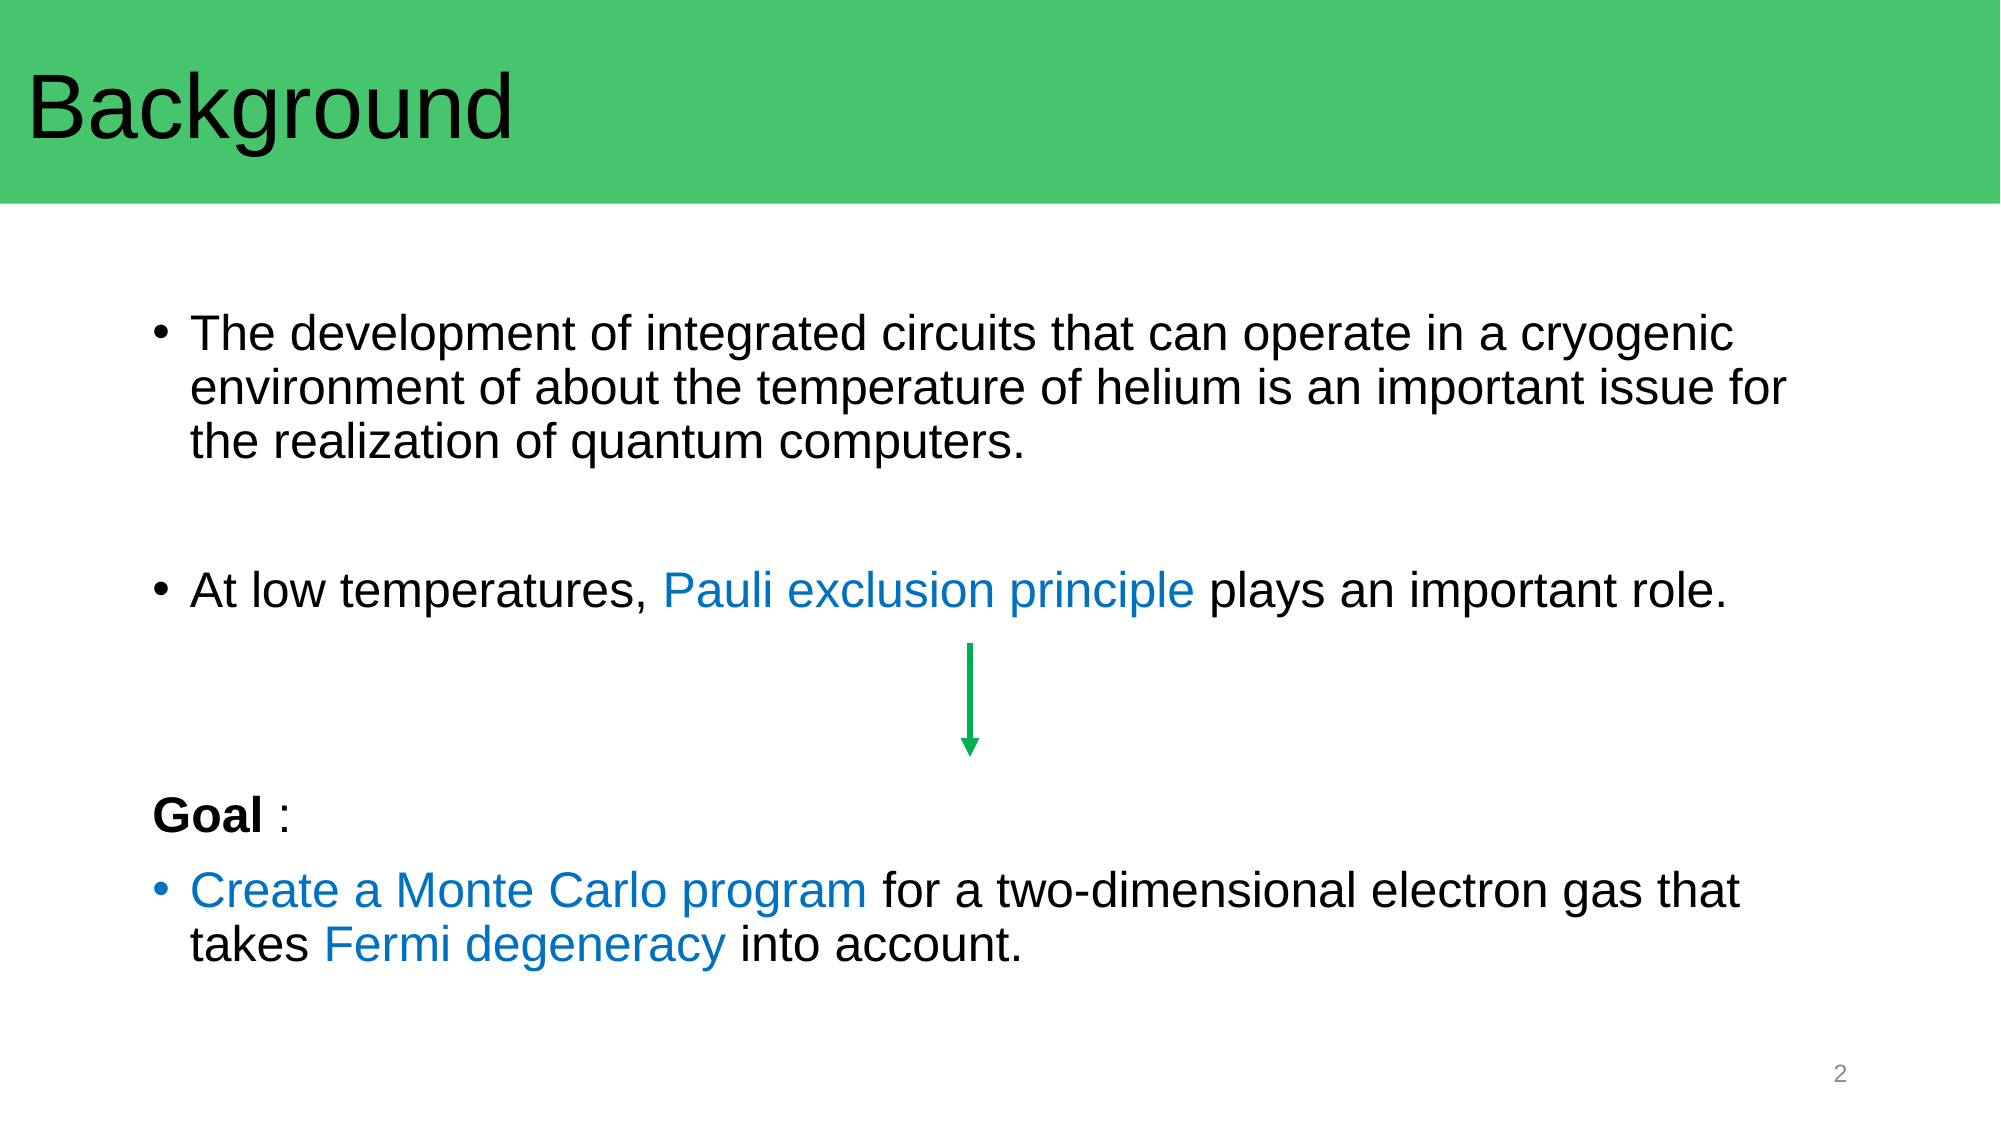

# Background

The development of integrated circuits that can operate in a cryogenic environment of about the temperature of helium is an important issue for the realization of quantum computers.

At low temperatures, Pauli exclusion principle plays an important role.

Goal :
Create a Monte Carlo program for a two-dimensional electron gas that takes Fermi degeneracy into account.

2